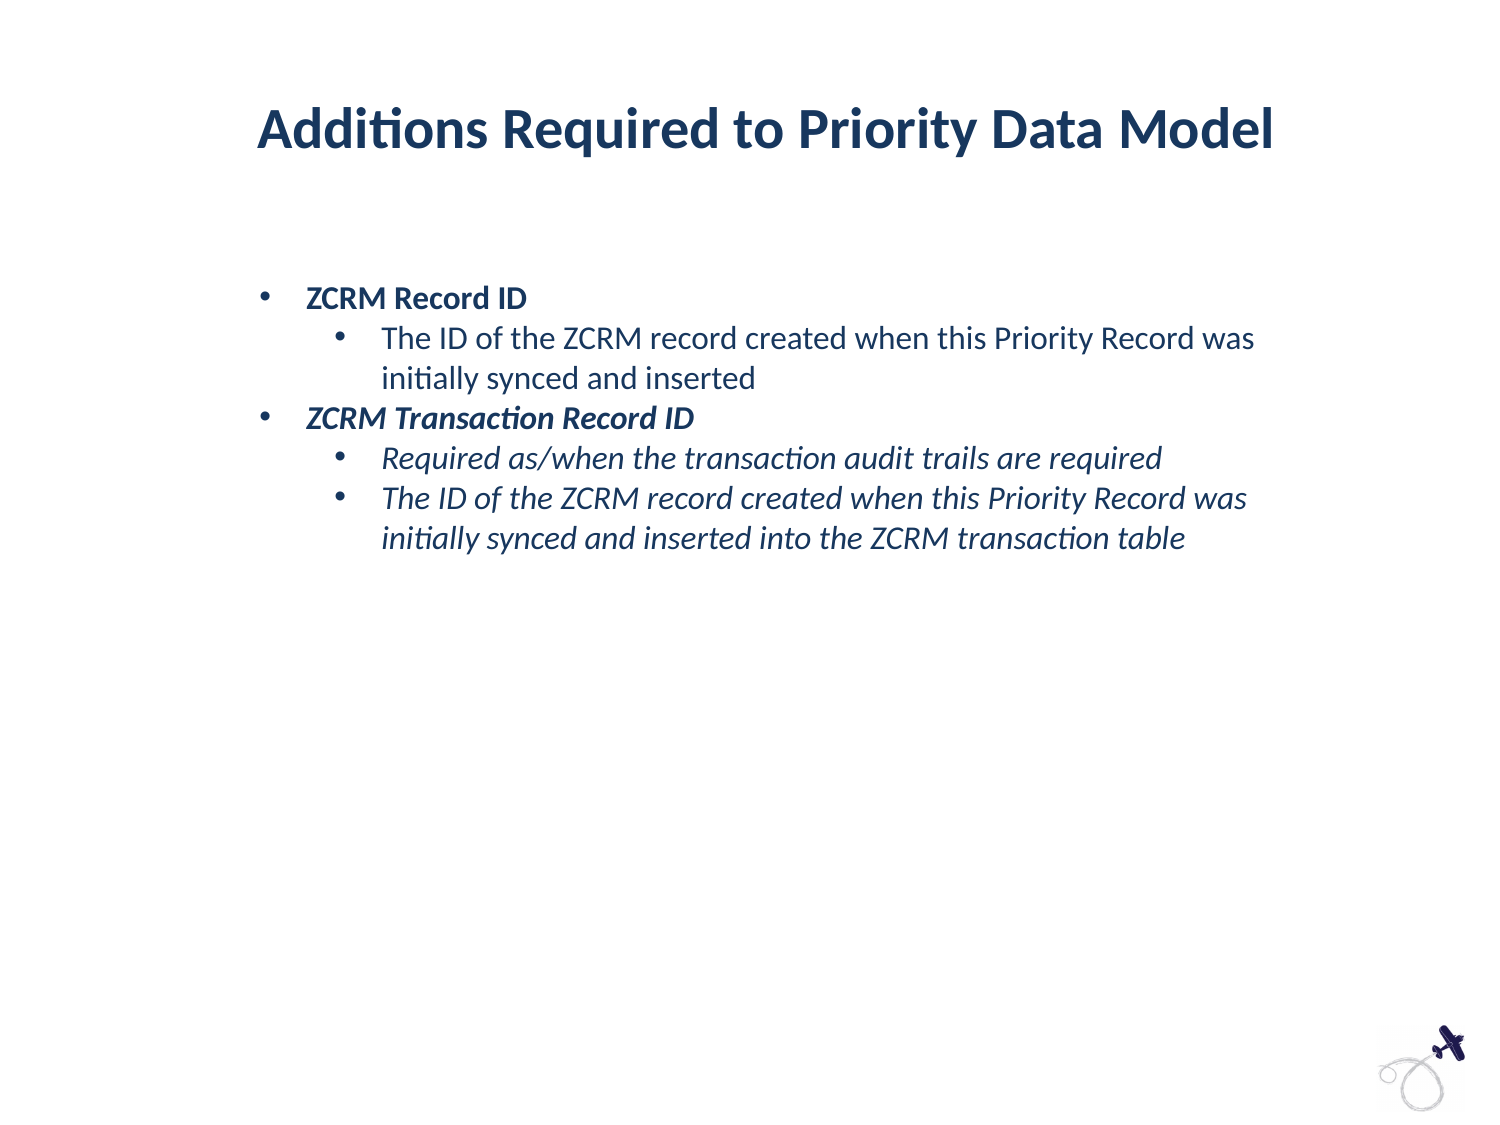

Additions Required to Priority Data Model
ZCRM Record ID
The ID of the ZCRM record created when this Priority Record was initially synced and inserted
ZCRM Transaction Record ID
Required as/when the transaction audit trails are required
The ID of the ZCRM record created when this Priority Record was initially synced and inserted into the ZCRM transaction table